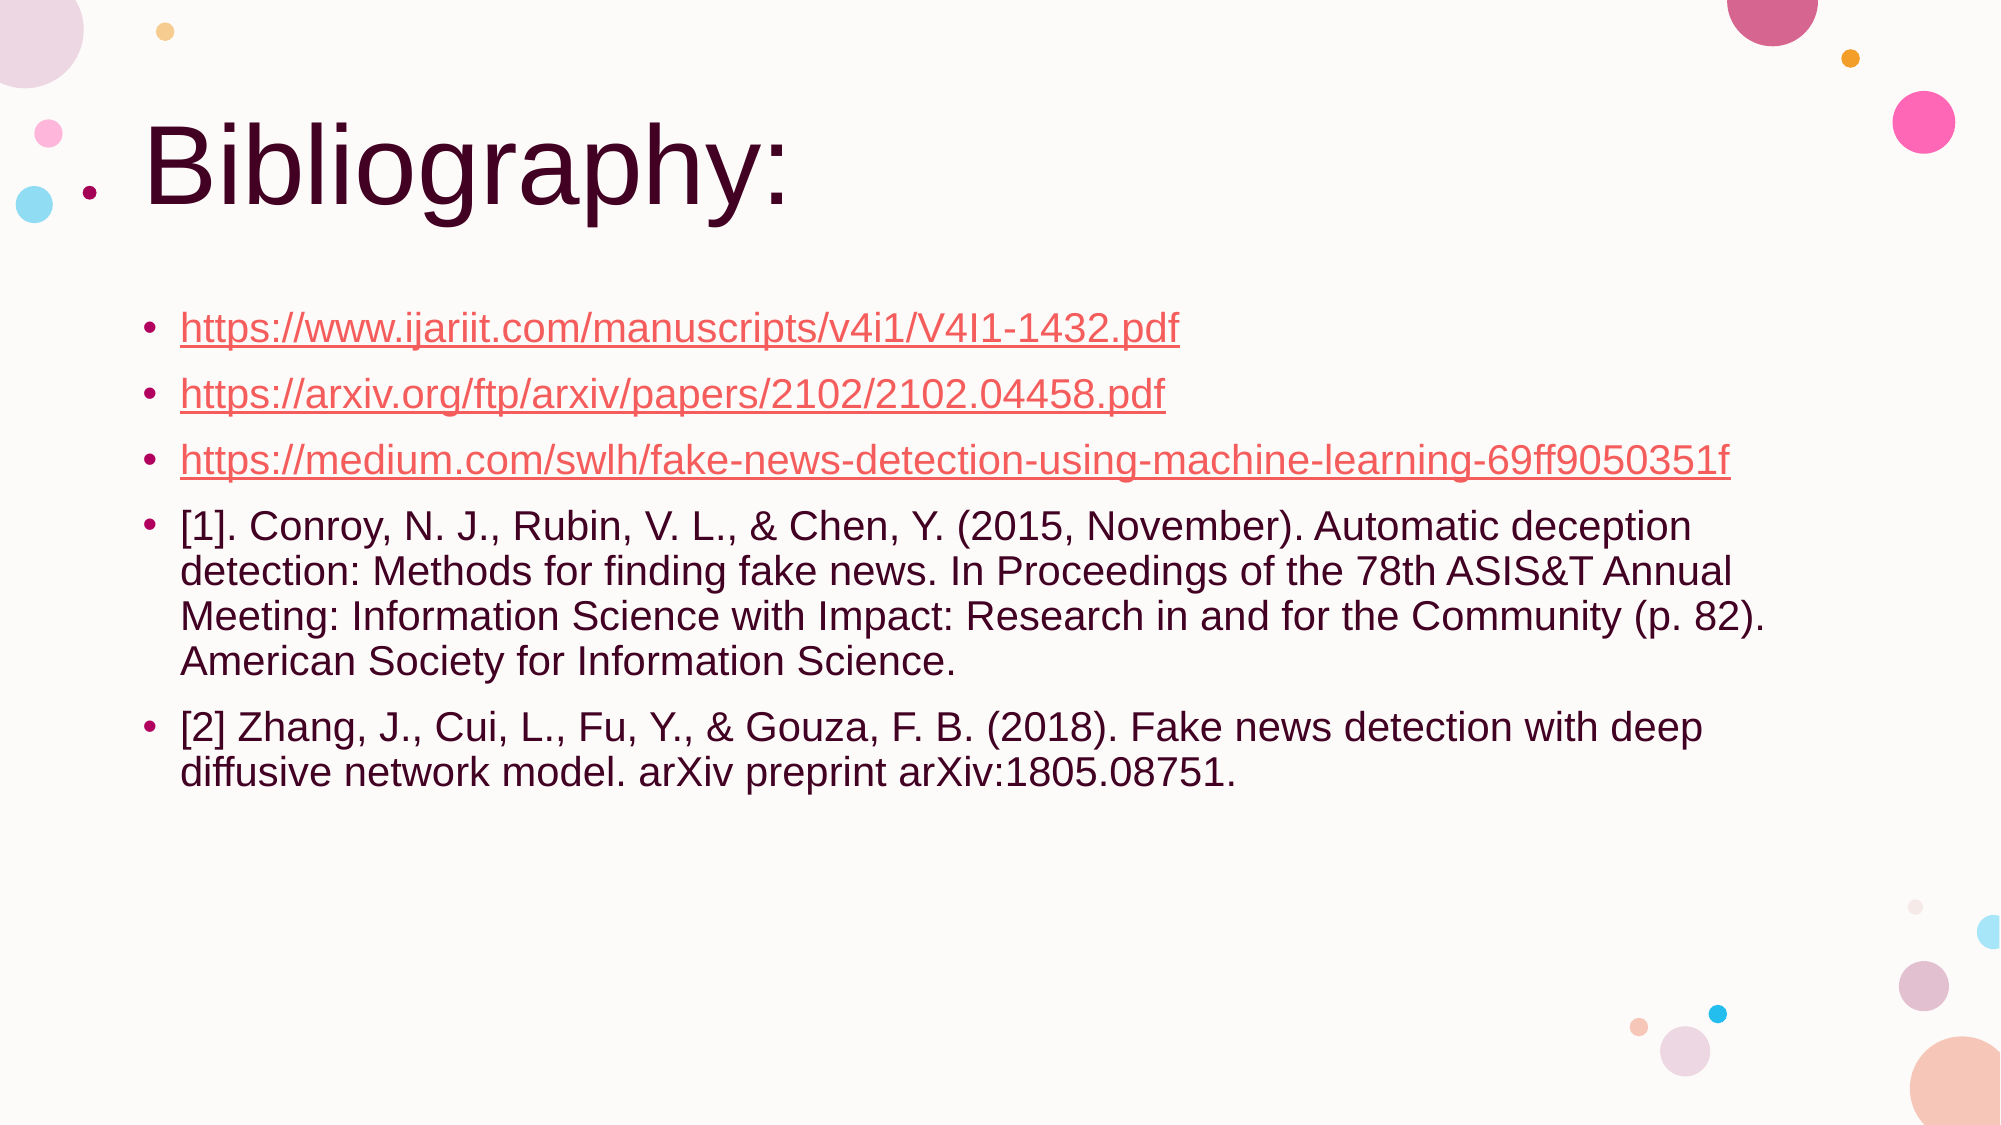

# Bibliography:
https://www.ijariit.com/manuscripts/v4i1/V4I1-1432.pdf
https://arxiv.org/ftp/arxiv/papers/2102/2102.04458.pdf
https://medium.com/swlh/fake-news-detection-using-machine-learning-69ff9050351f
[1]. Conroy, N. J., Rubin, V. L., & Chen, Y. (2015, November). Automatic deception detection: Methods for finding fake news. In Proceedings of the 78th ASIS&T Annual Meeting: Information Science with Impact: Research in and for the Community (p. 82). American Society for Information Science.
[2] Zhang, J., Cui, L., Fu, Y., & Gouza, F. B. (2018). Fake news detection with deep diffusive network model. arXiv preprint arXiv:1805.08751.